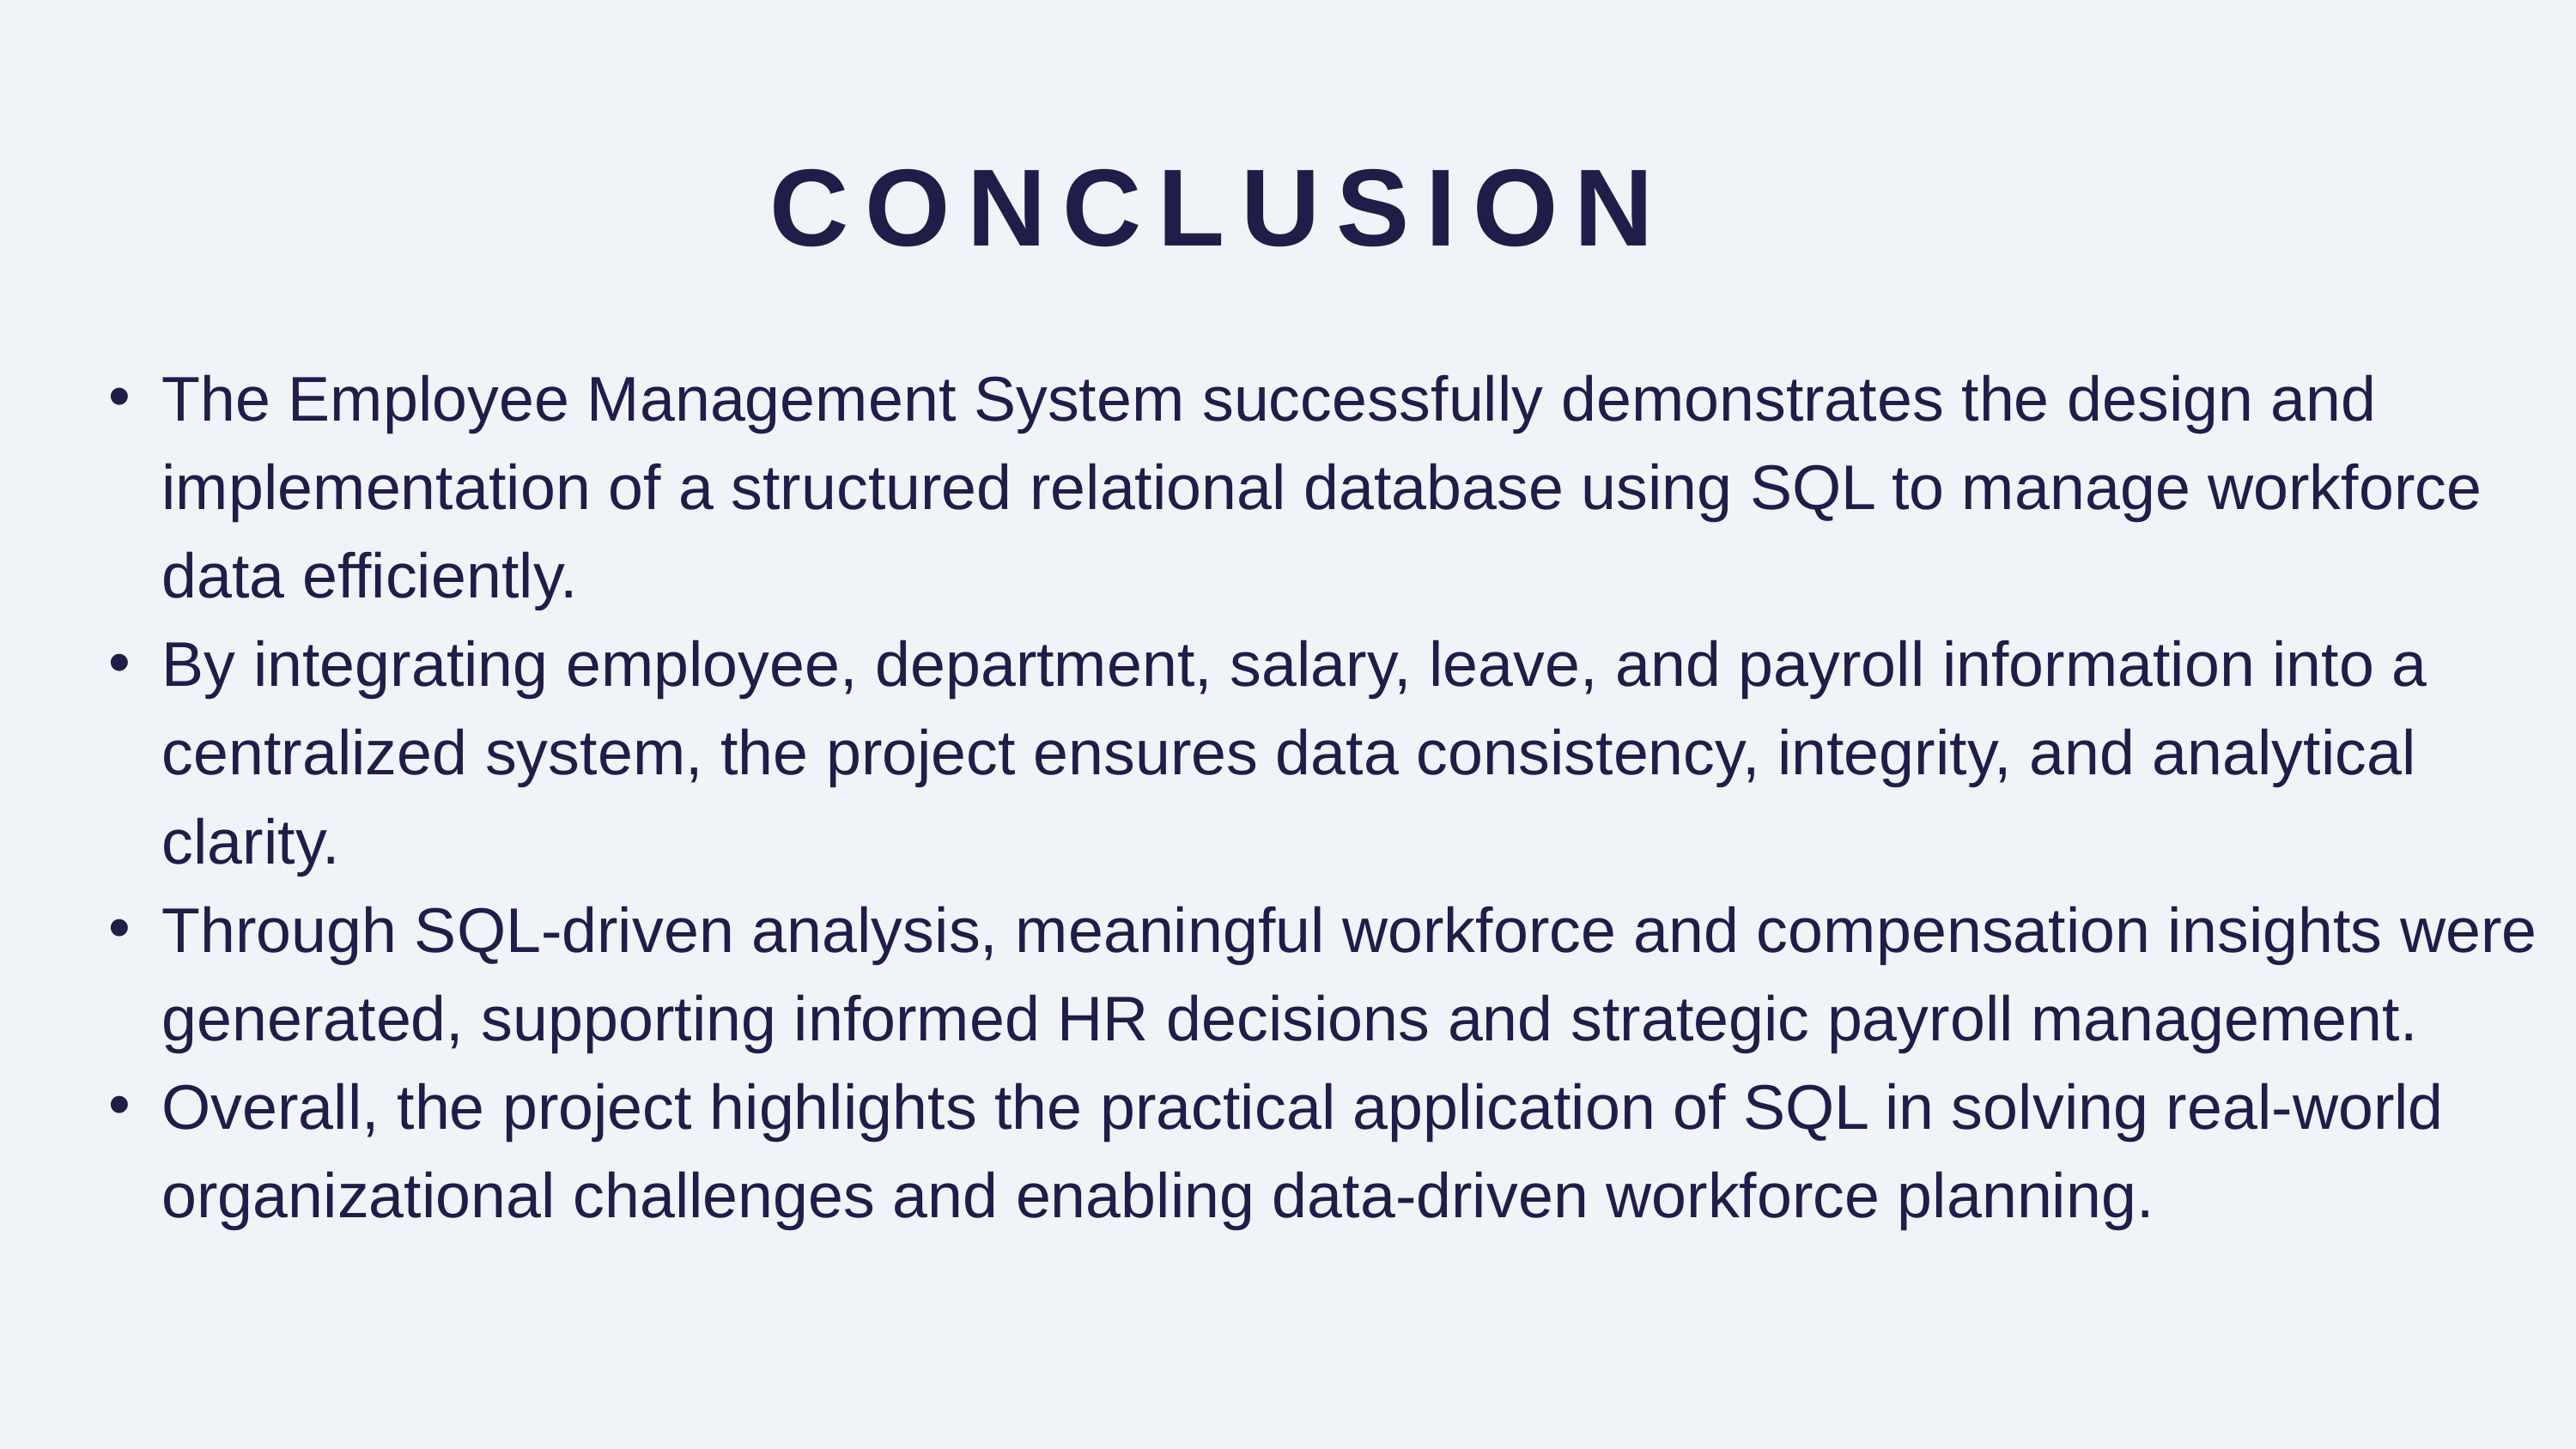

CONCLUSION
The Employee Management System successfully demonstrates the design and implementation of a structured relational database using SQL to manage workforce data efficiently.
By integrating employee, department, salary, leave, and payroll information into a centralized system, the project ensures data consistency, integrity, and analytical clarity.
Through SQL-driven analysis, meaningful workforce and compensation insights were generated, supporting informed HR decisions and strategic payroll management.
Overall, the project highlights the practical application of SQL in solving real-world organizational challenges and enabling data-driven workforce planning.